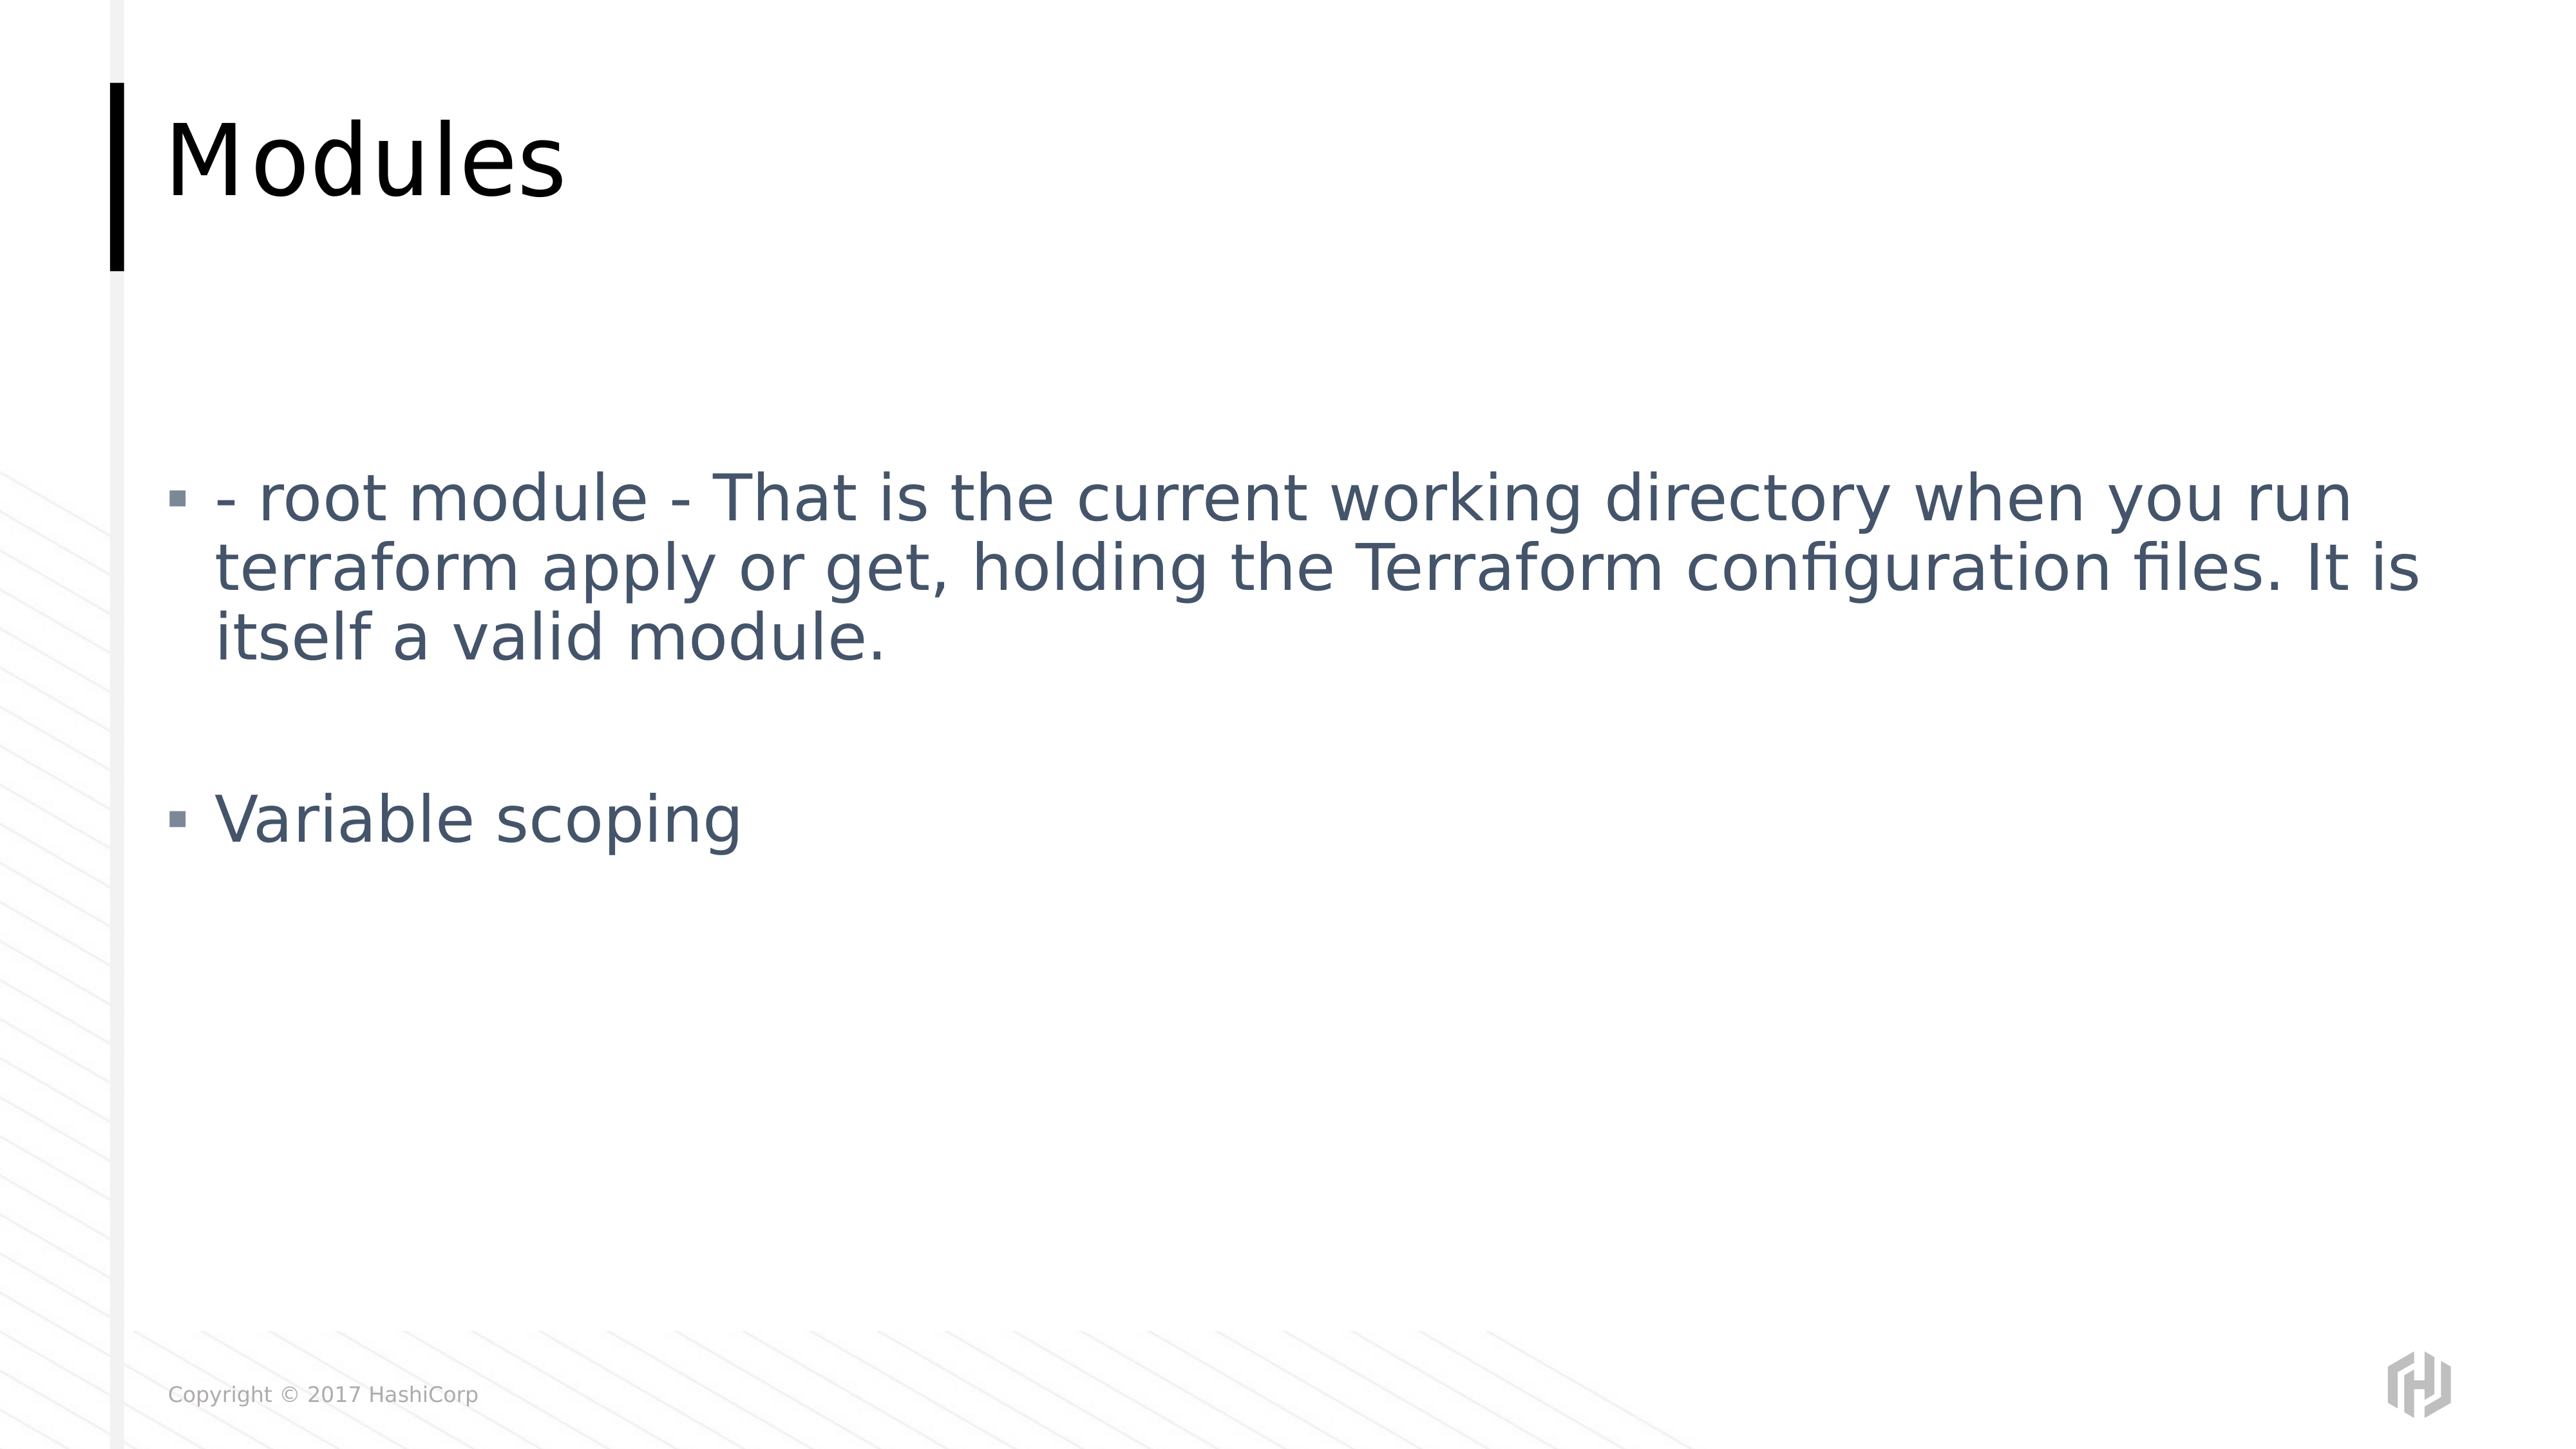

# Modules

- root module - That is the current working directory when you run terraform apply or get, holding the Terraform configuration files. It is itself a valid module.

Variable scoping